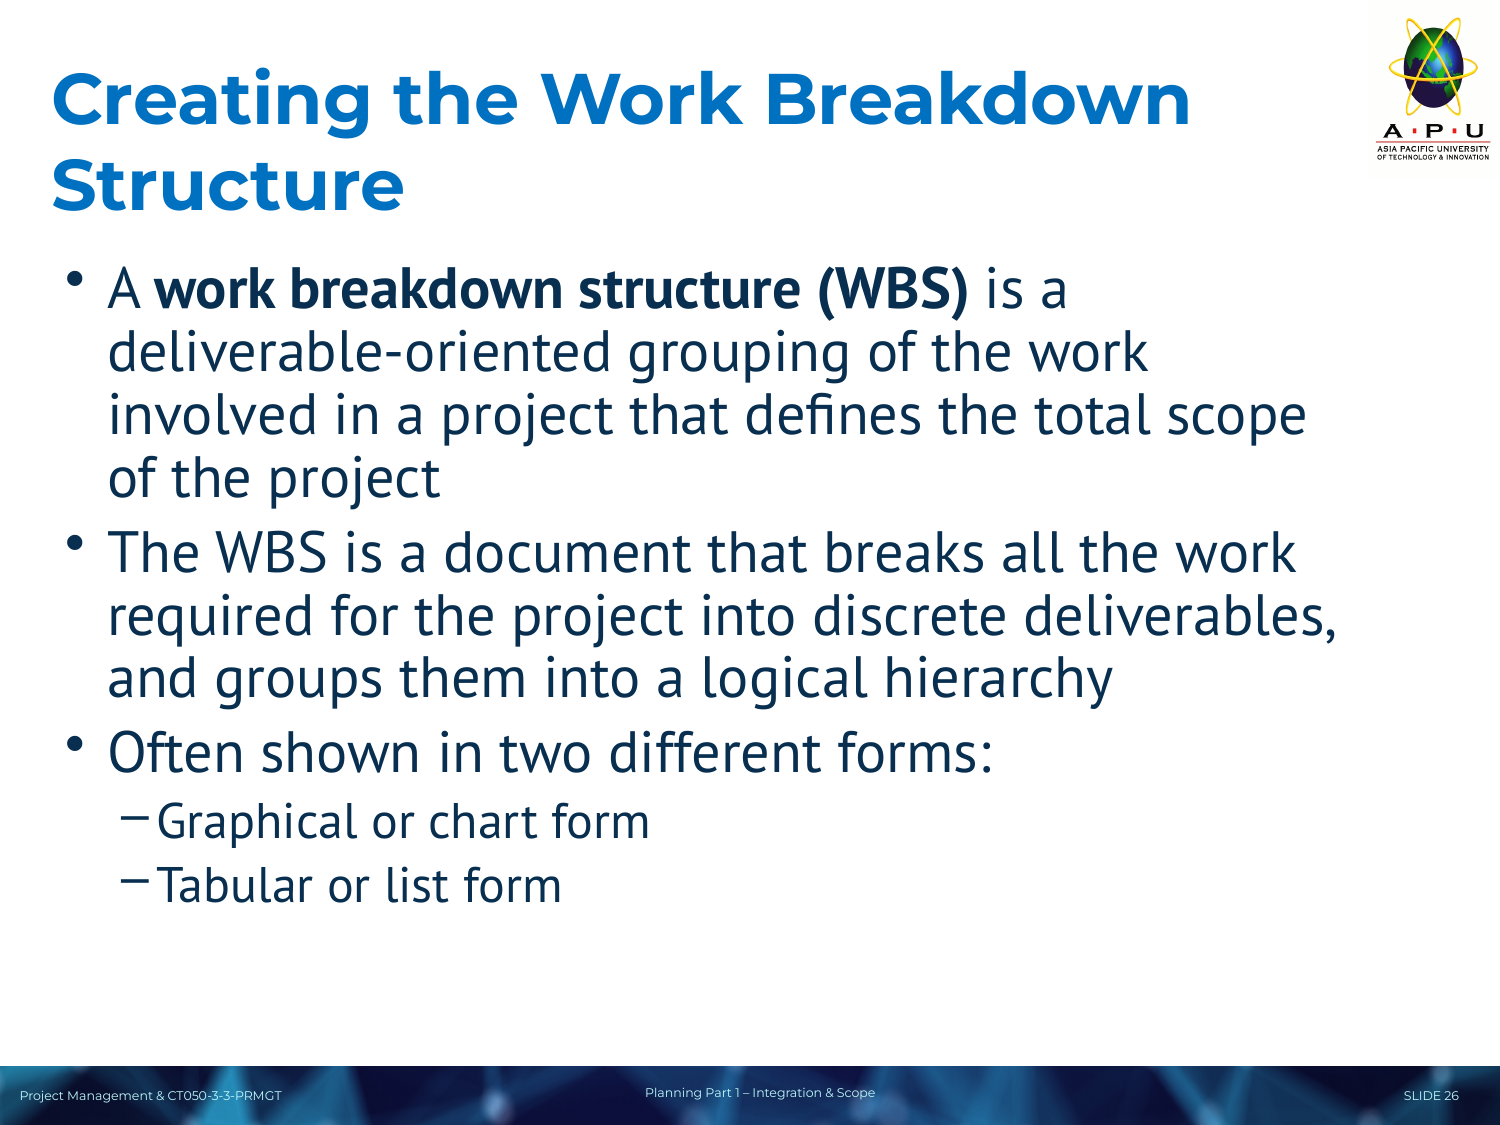

# Creating the Work Breakdown Structure
A work breakdown structure (WBS) is a deliverable-oriented grouping of the work involved in a project that defines the total scope of the project
The WBS is a document that breaks all the work required for the project into discrete deliverables, and groups them into a logical hierarchy
Often shown in two different forms:
Graphical or chart form
Tabular or list form